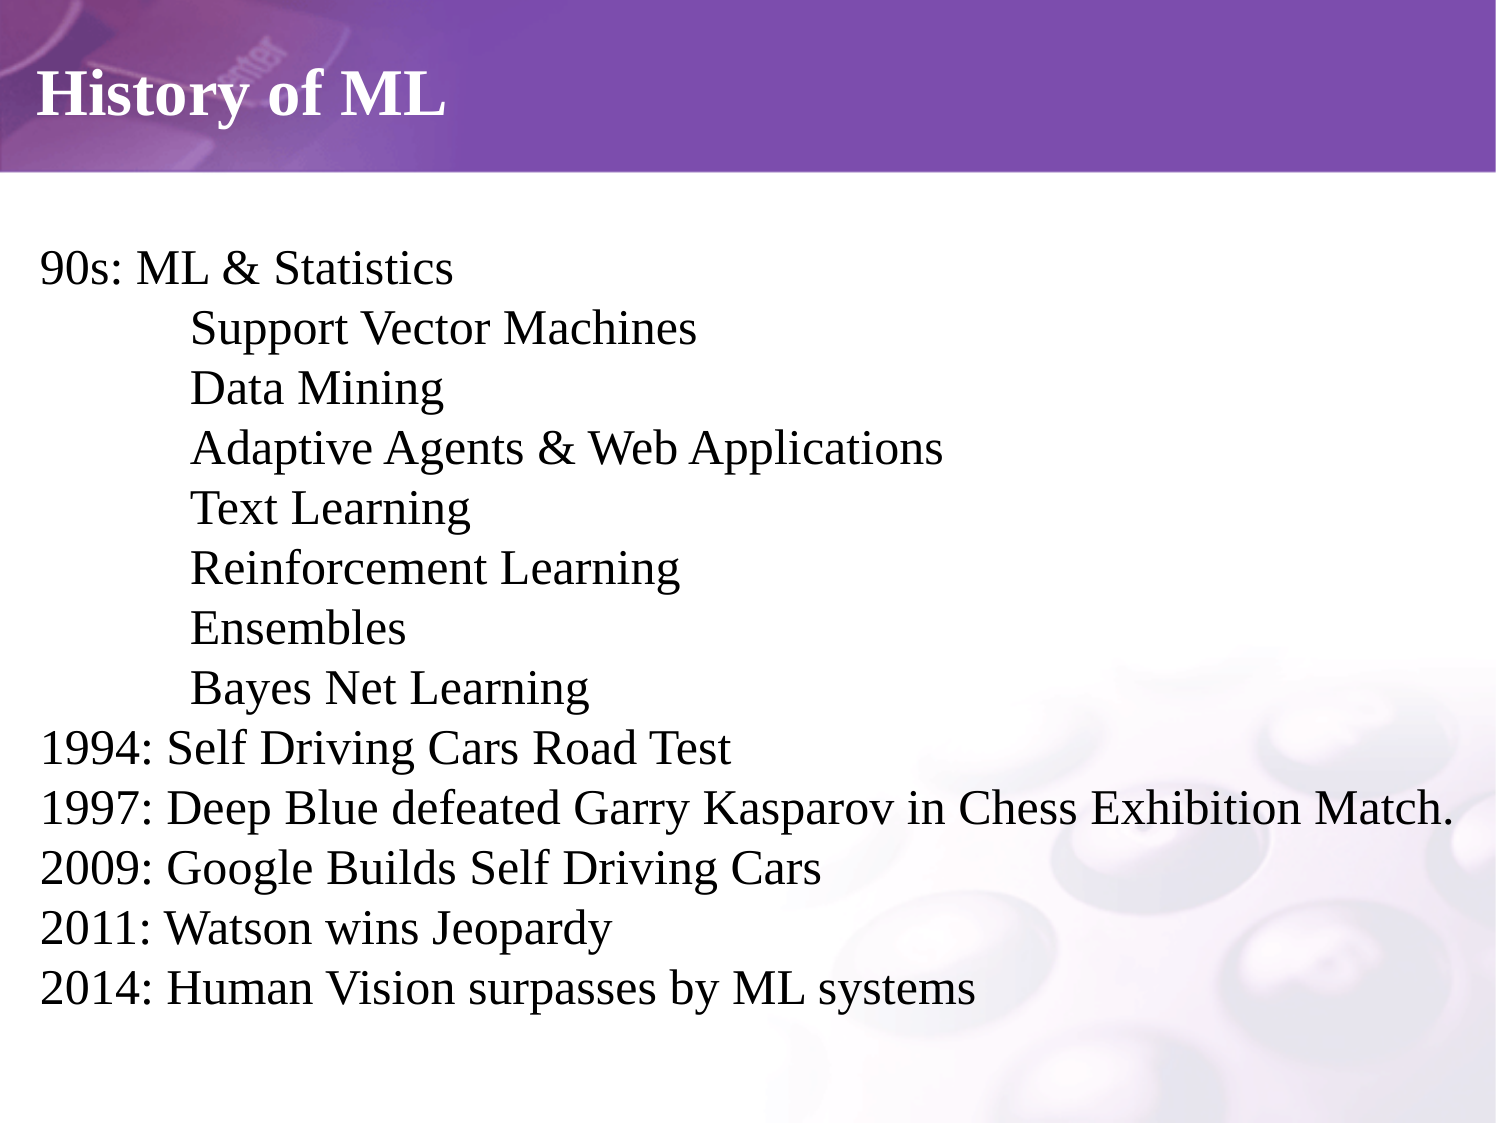

# History of ML
90s: ML & Statistics
	Support Vector Machines
	Data Mining
	Adaptive Agents & Web Applications
	Text Learning
	Reinforcement Learning
	Ensembles
	Bayes Net Learning
1994: Self Driving Cars Road Test
1997: Deep Blue defeated Garry Kasparov in Chess Exhibition Match.
2009: Google Builds Self Driving Cars
2011: Watson wins Jeopardy
2014: Human Vision surpasses by ML systems